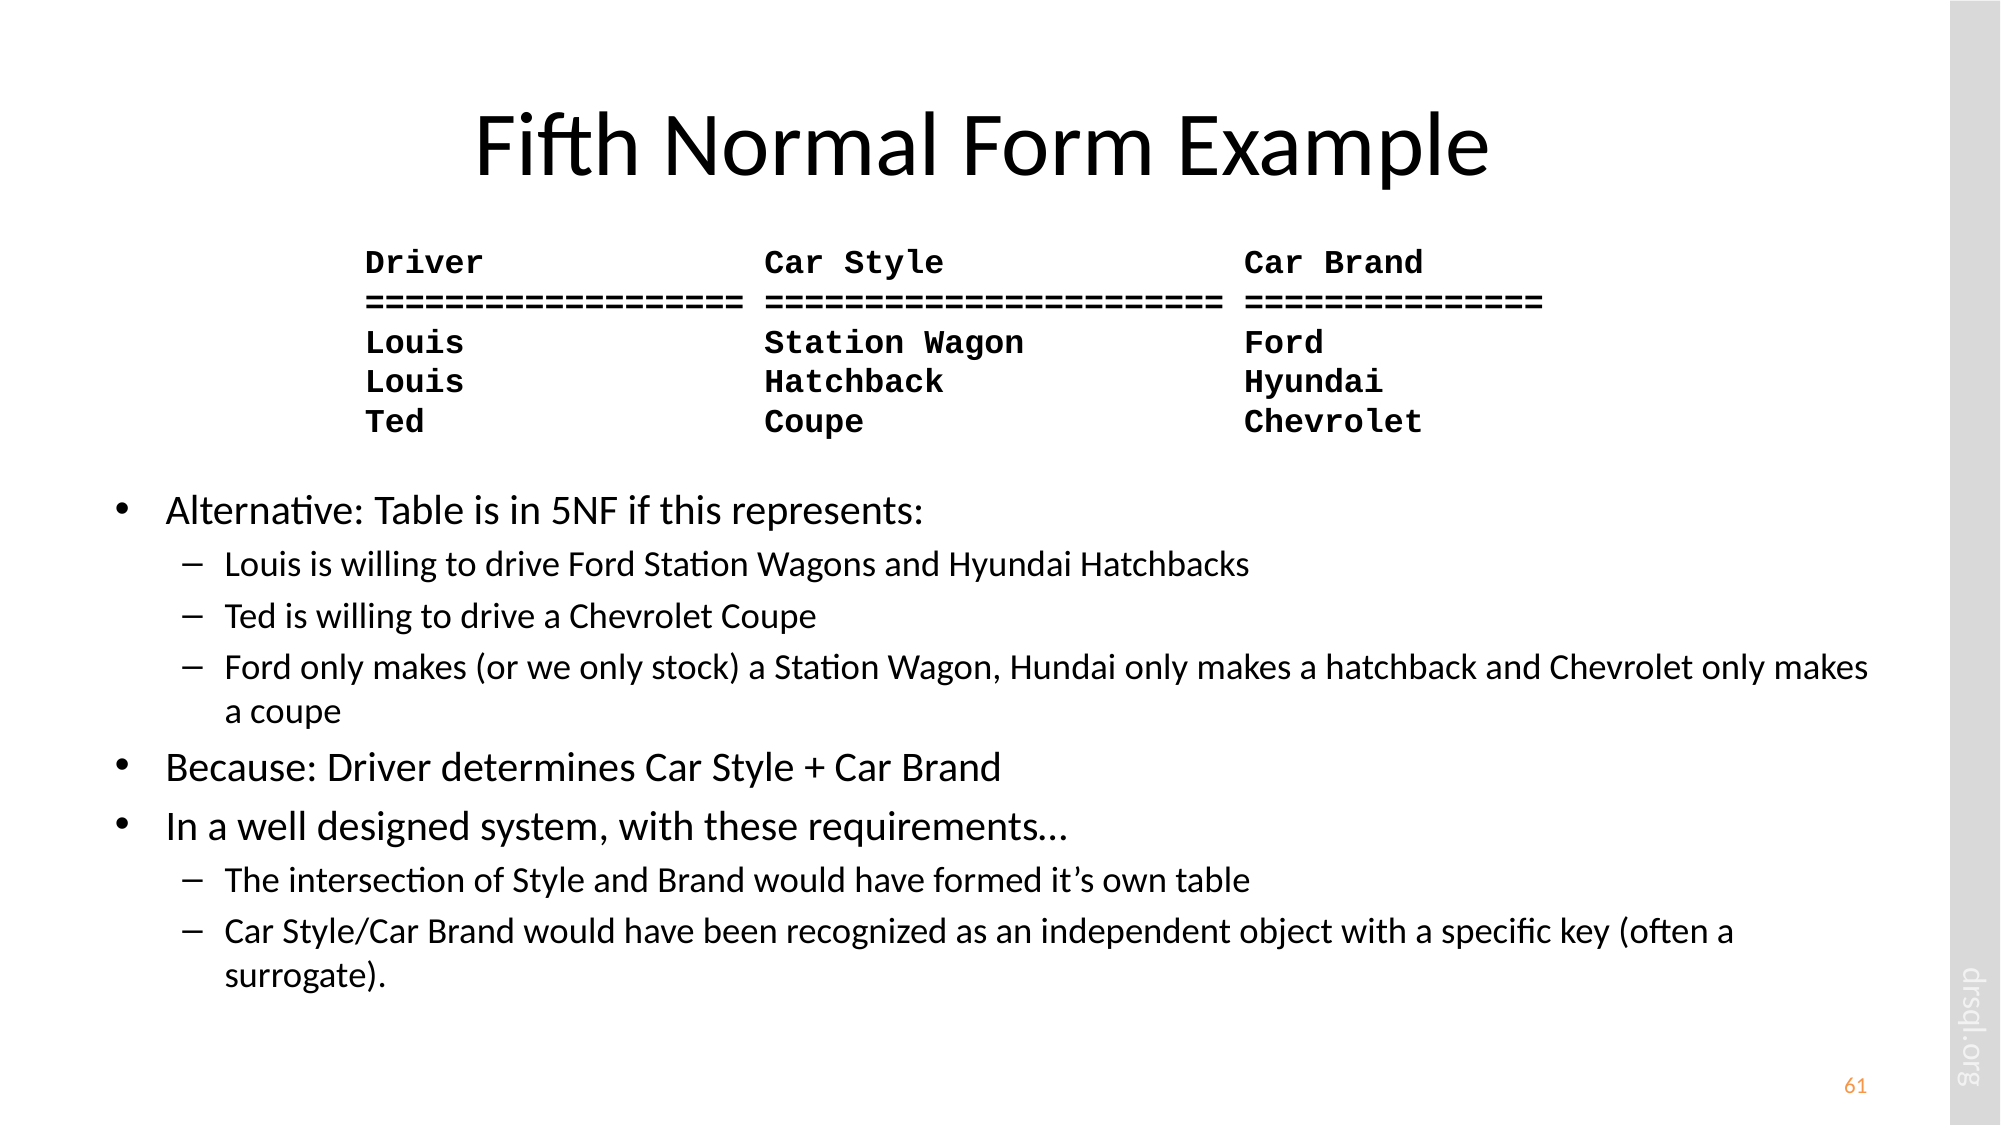

# Fifth Normal Form Example
Driver              Car Style               Car Brand
=================== ======================= ===============
Louis               Station Wagon           Ford
Louis               Hatchback               Hyundai
Ted                 Coupe                   Chevrolet

Alternative: Table is in 5NF if this represents:
Louis is willing to drive Ford Station Wagons and Hyundai Hatchbacks
Ted is willing to drive a Chevrolet Coupe
Ford only makes (or we only stock) a Station Wagon, Hundai only makes a hatchback and Chevrolet only makes a coupe
Because: Driver determines Car Style + Car Brand
In a well designed system, with these requirements…
The intersection of Style and Brand would have formed it’s own table
Car Style/Car Brand would have been recognized as an independent object with a specific key (often a surrogate).